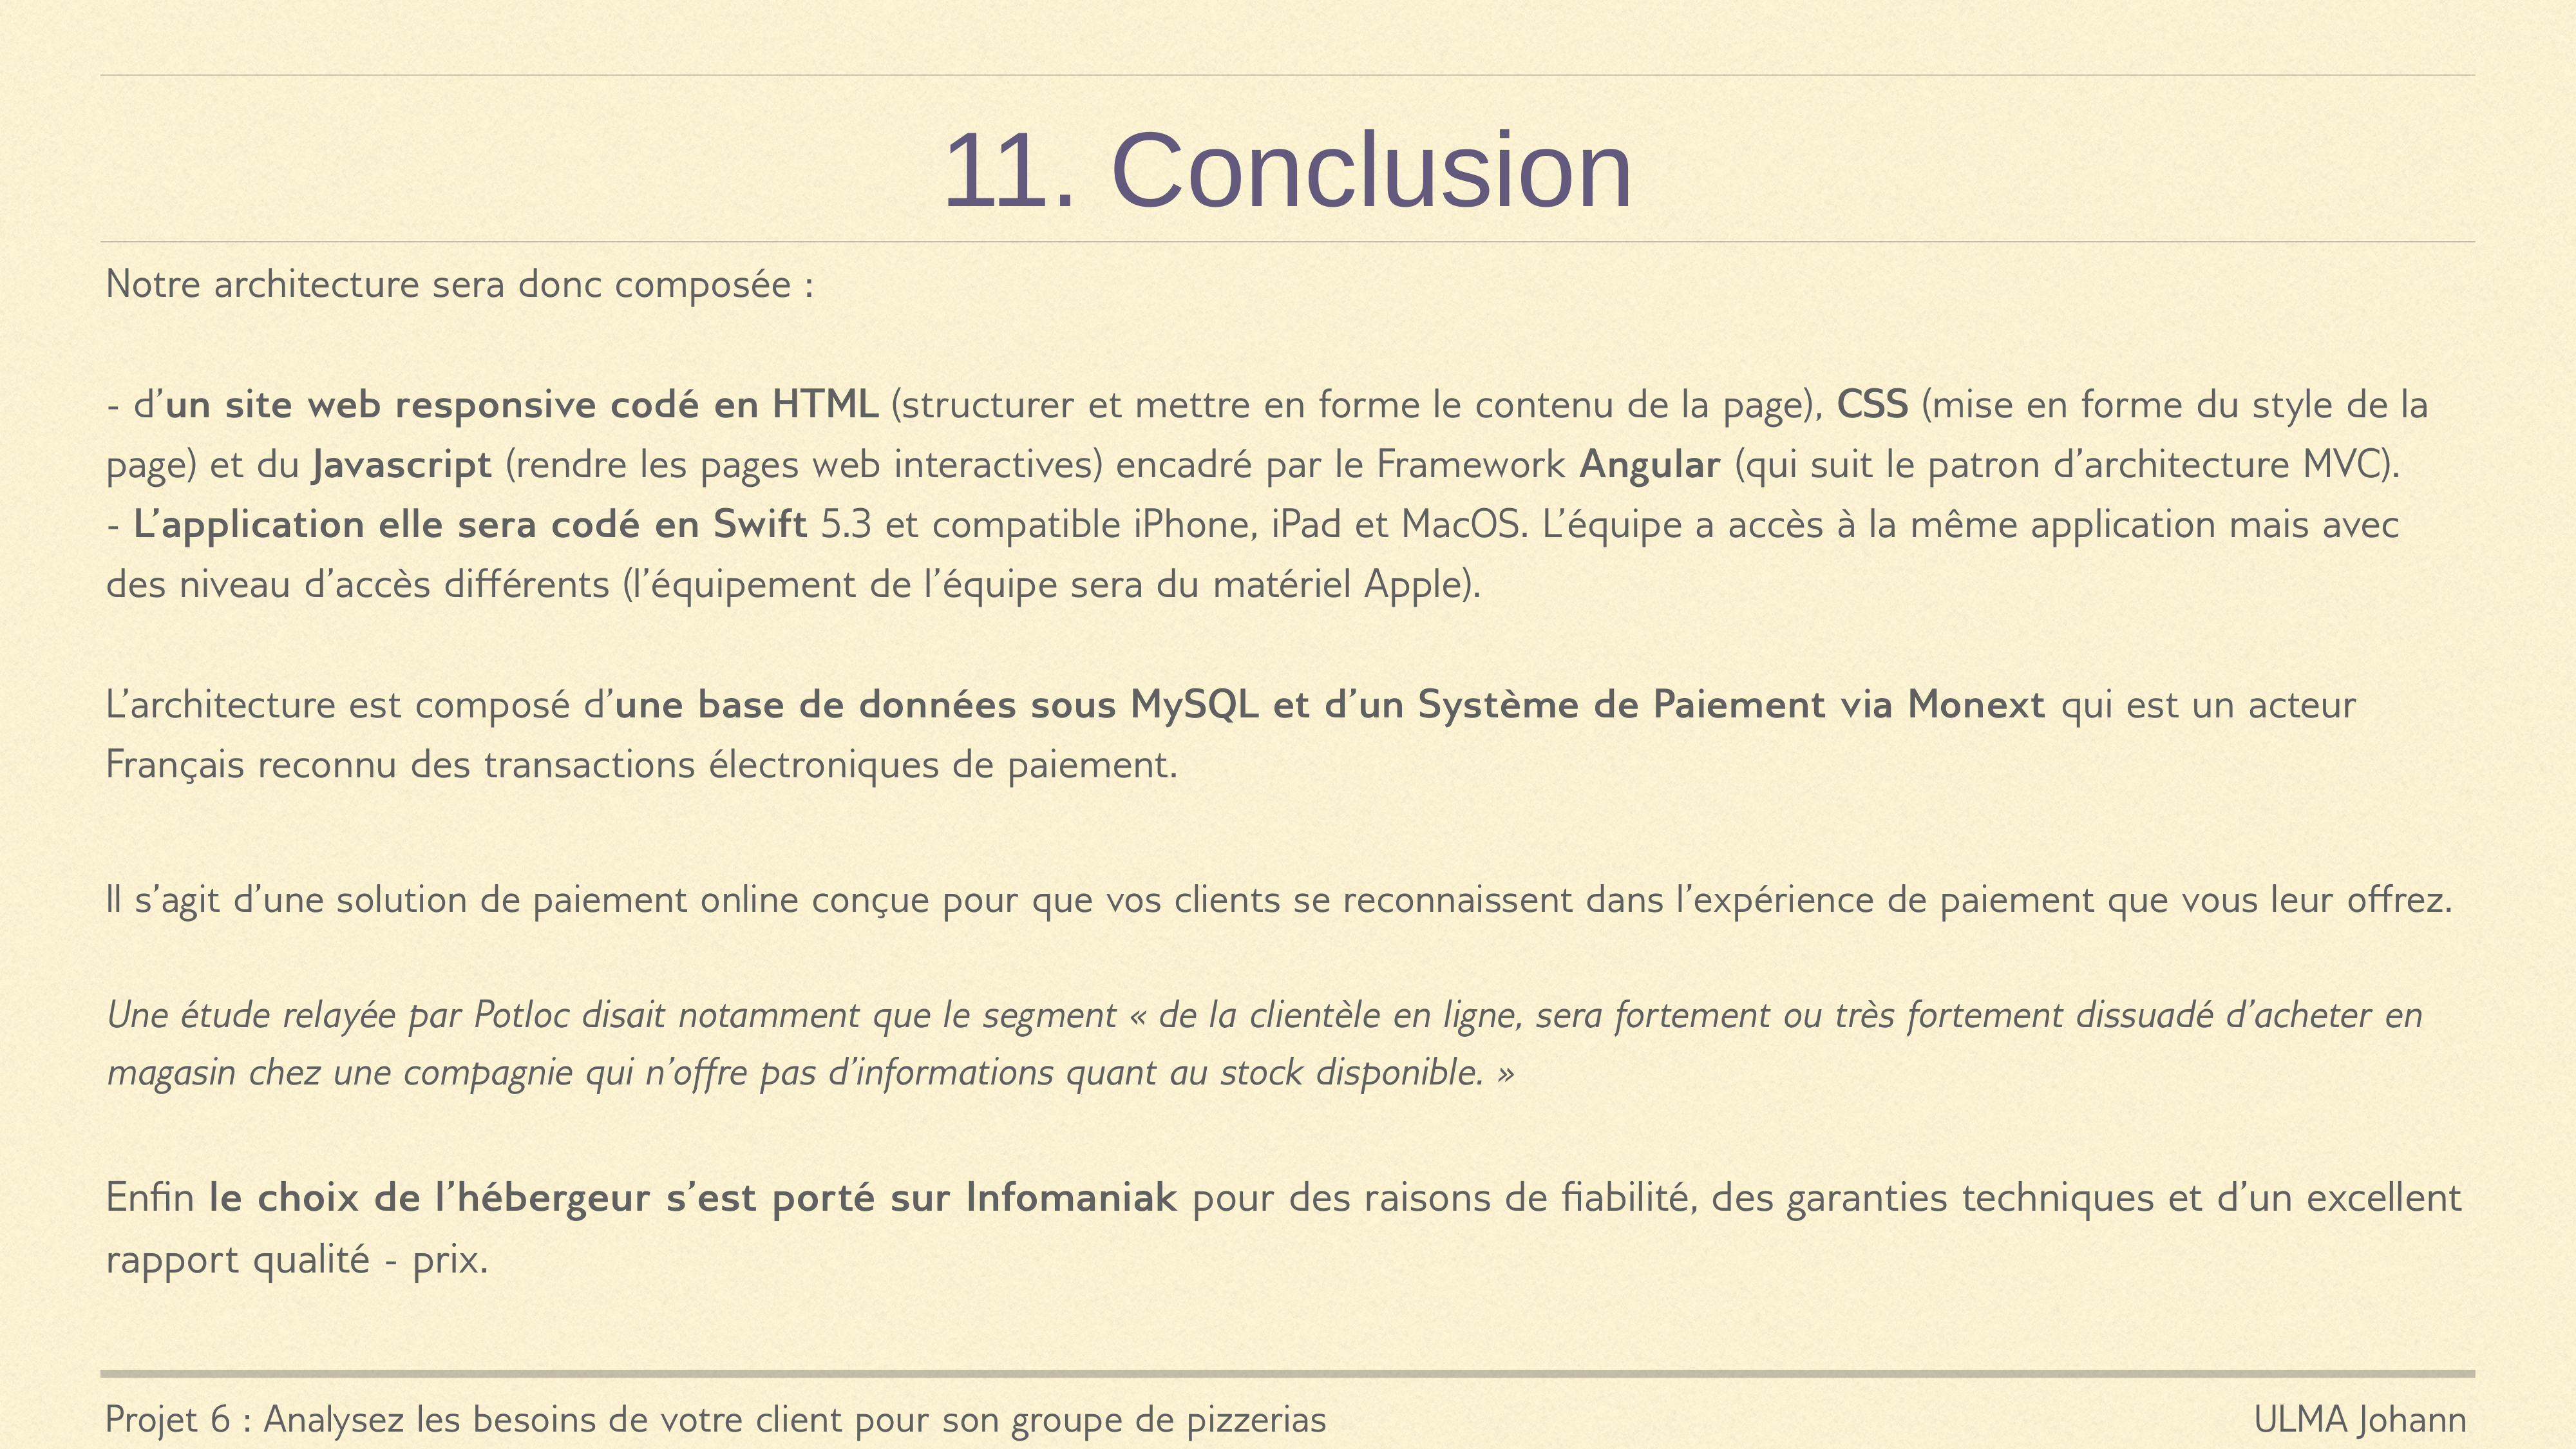

# 11. Conclusion
Notre architecture sera donc composée :

- d’un site web responsive codé en HTML (structurer et mettre en forme le contenu de la page), CSS (mise en forme du style de la page) et du Javascript (rendre les pages web interactives) encadré par le Framework Angular (qui suit le patron d’architecture MVC).
- L’application elle sera codé en Swift 5.3 et compatible iPhone, iPad et MacOS. L’équipe a accès à la même application mais avec des niveau d’accès différents (l’équipement de l’équipe sera du matériel Apple).

L’architecture est composé d’une base de données sous MySQL et d’un Système de Paiement via Monext qui est un acteur Français reconnu des transactions électroniques de paiement.
Il s’agit d’une solution de paiement online conçue pour que vos clients se reconnaissent dans l’expérience de paiement que vous leur offrez.

Une étude relayée par Potloc disait notamment que le segment « de la clientèle en ligne, sera fortement ou très fortement dissuadé d’acheter en magasin chez une compagnie qui n’offre pas d’informations quant au stock disponible. »
Enfin le choix de l’hébergeur s’est porté sur Infomaniak pour des raisons de fiabilité, des garanties techniques et d’un excellent rapport qualité - prix.
Projet 6 : Analysez les besoins de votre client pour son groupe de pizzerias
ULMA Johann